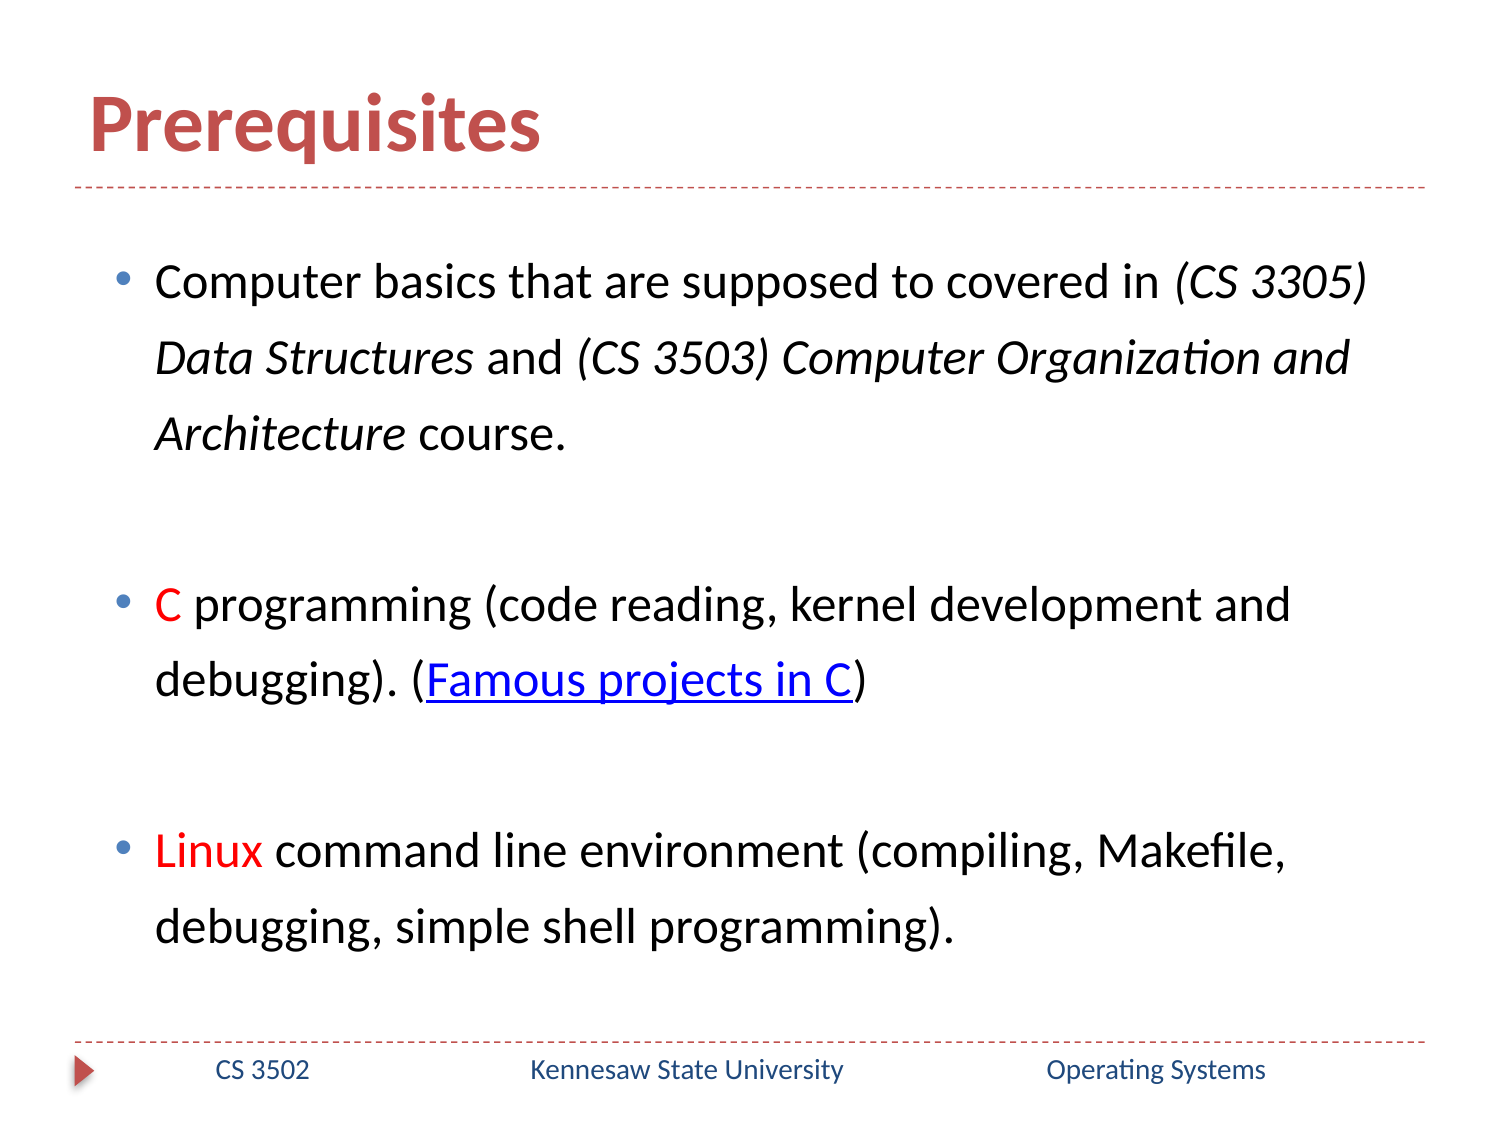

# Prerequisites
Computer basics that are supposed to covered in (CS 3305) Data Structures and (CS 3503) Computer Organization and Architecture course.

C programming (code reading, kernel development and debugging). (Famous projects in C)

Linux command line environment (compiling, Makefile, debugging, simple shell programming).
CS 3502
Kennesaw State University
Operating Systems